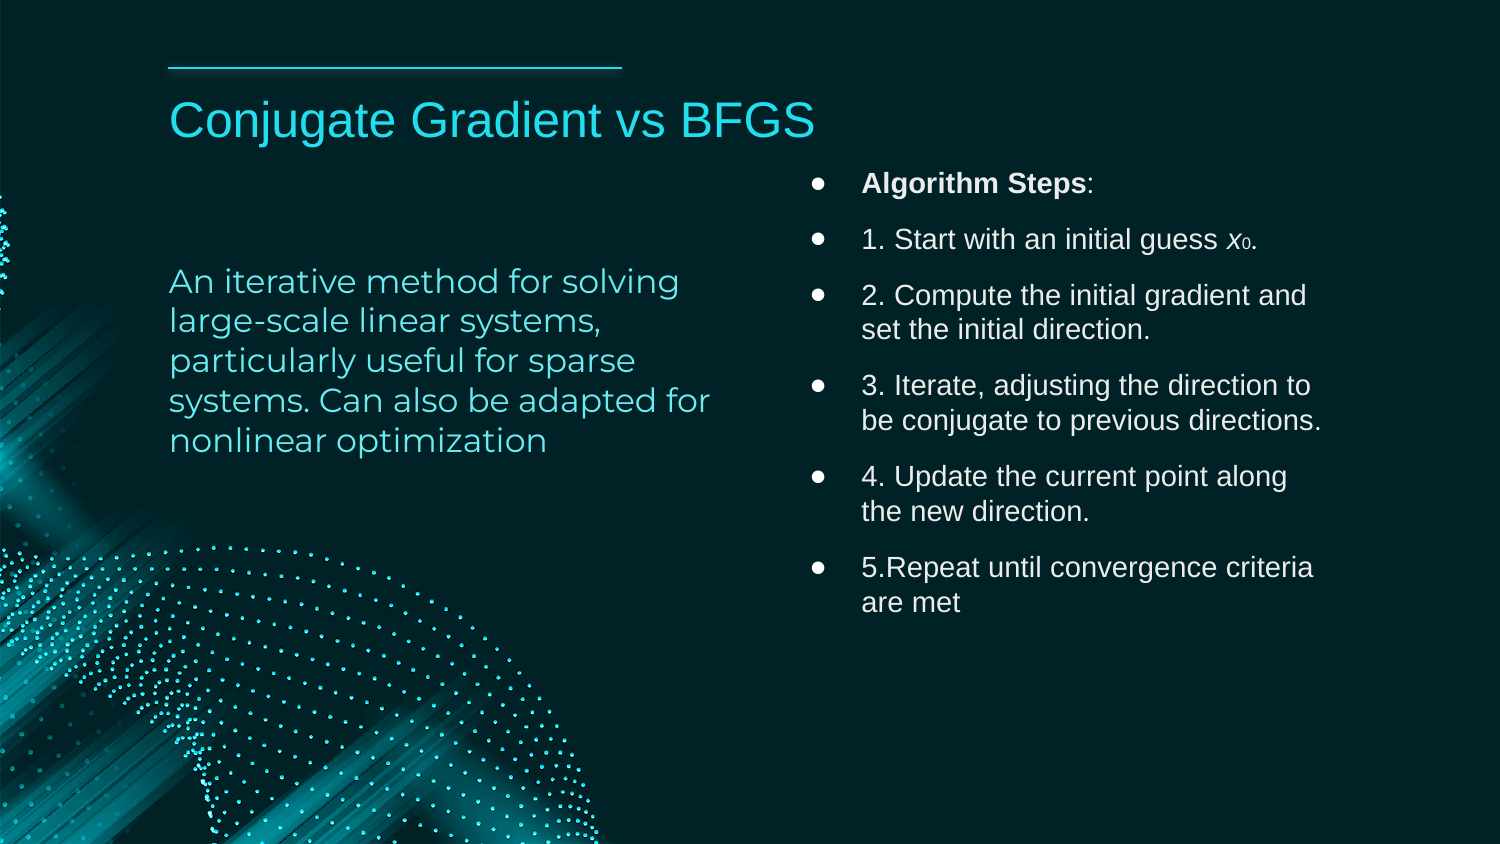

# Conjugate Gradient vs BFGS
Algorithm Steps:
1. Start with an initial guess x0​.
2. Compute the initial gradient and set the initial direction.
3. Iterate, adjusting the direction to be conjugate to previous directions.
4. Update the current point along the new direction.
5.Repeat until convergence criteria are met
An iterative method for solving large-scale linear systems, particularly useful for sparse systems. Can also be adapted for nonlinear optimization